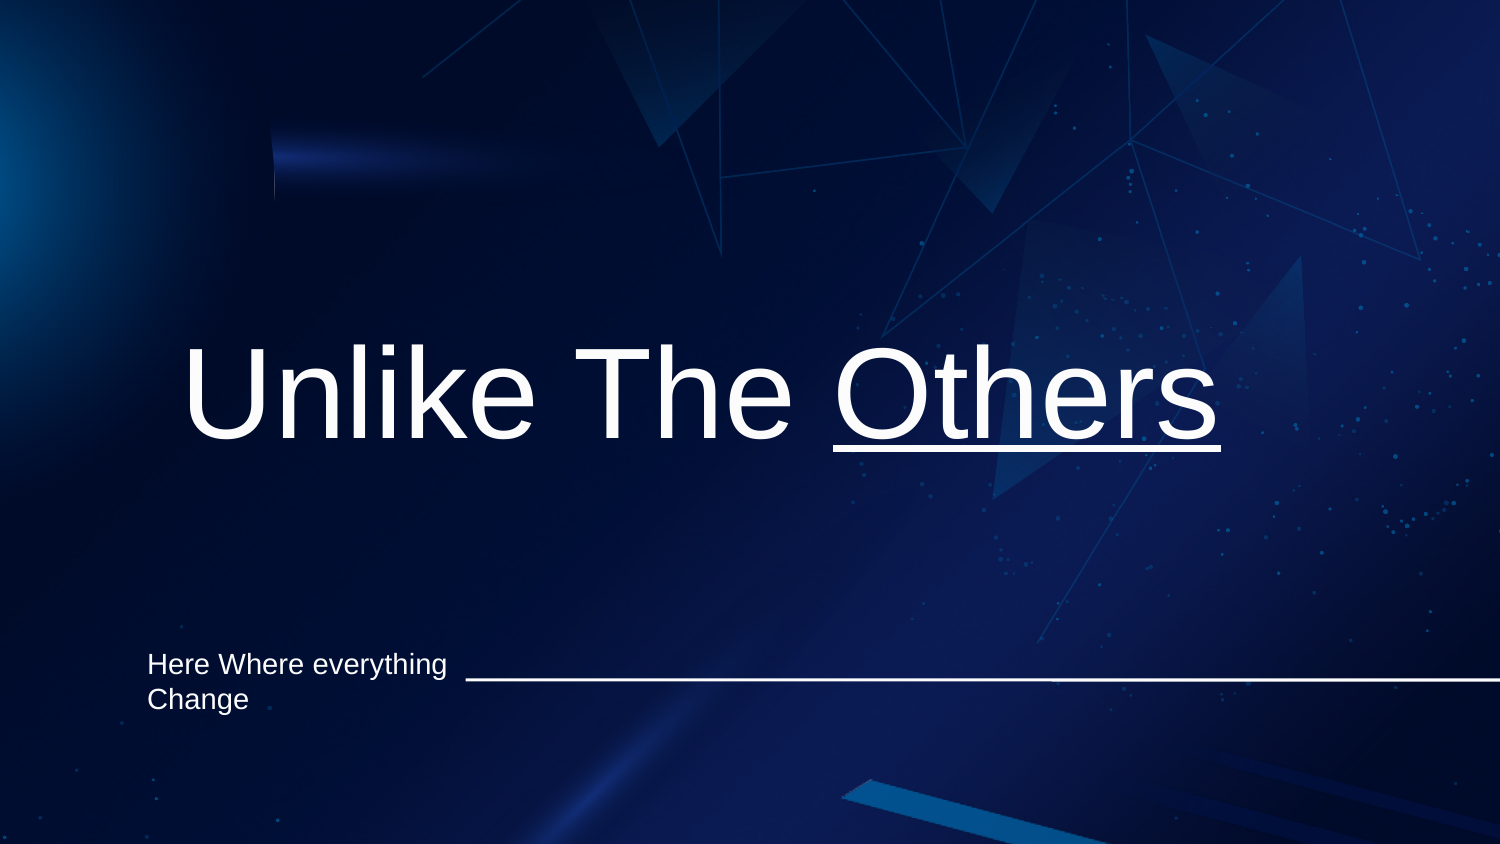

# Unlike The Others
Here Where everything Change